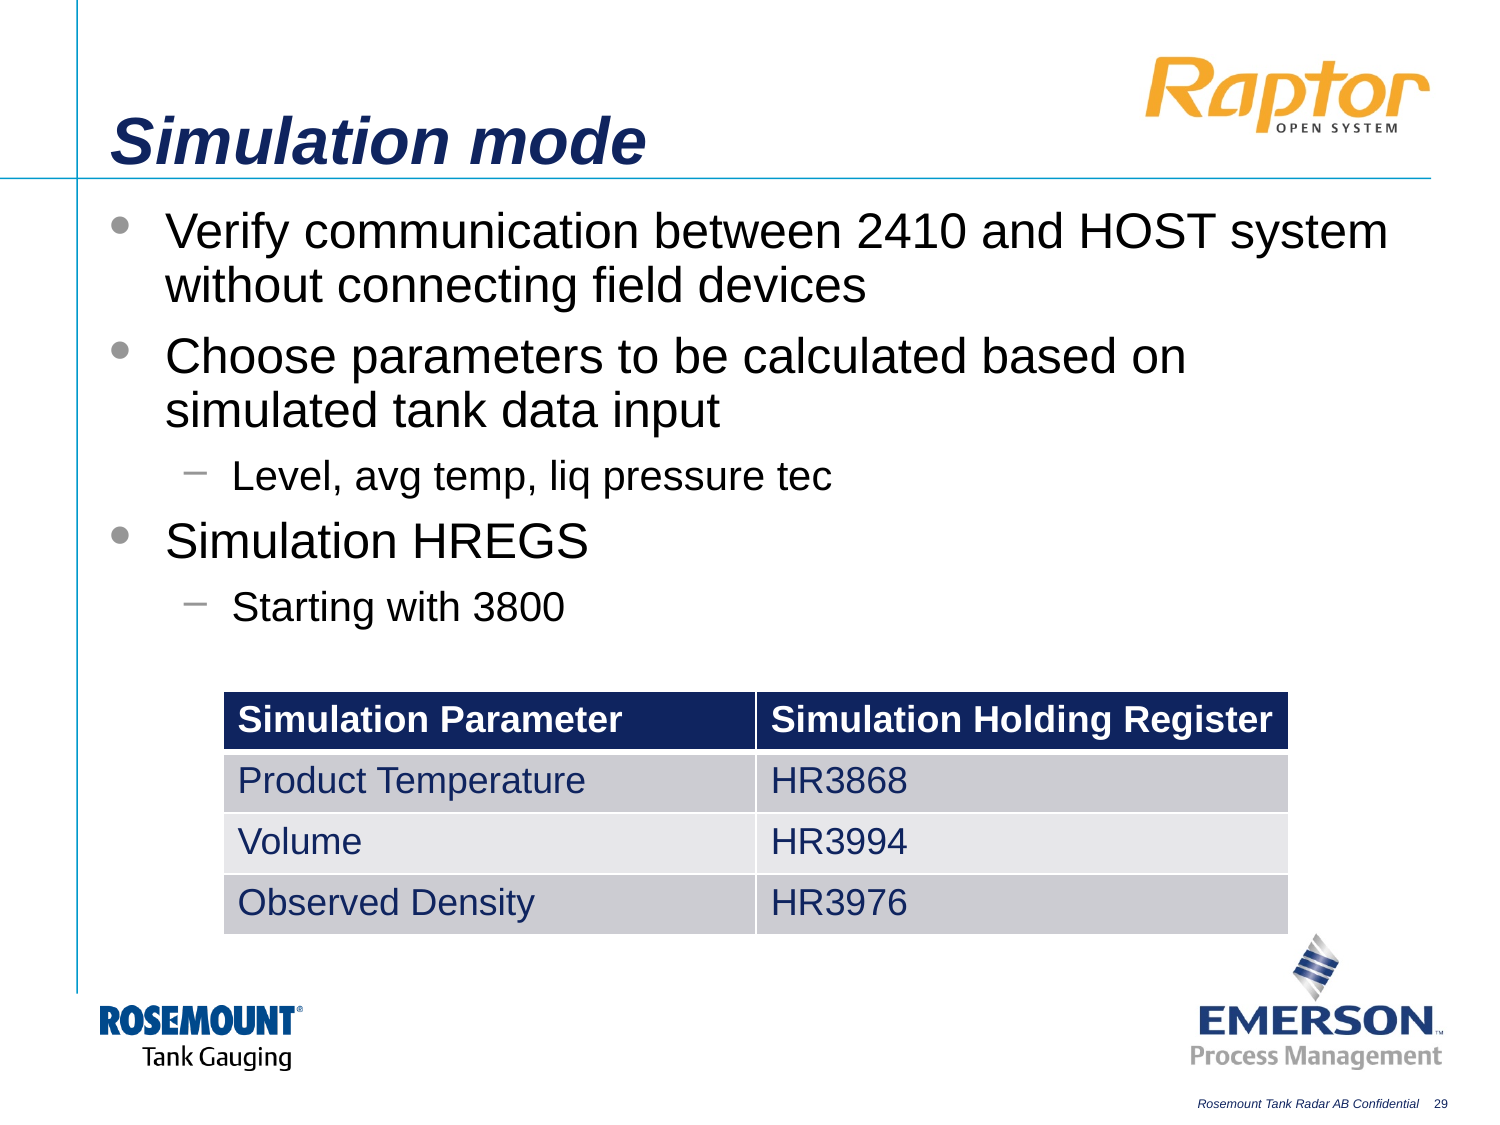

# Simulation mode
Verify communication between 2410 and HOST system without connecting field devices
Choose parameters to be calculated based on simulated tank data input
Level, avg temp, liq pressure tec
Simulation HREGS
Starting with 3800

| Simulation Parameter | Simulation Holding Register |
| --- | --- |
| Product Temperature | HR3868 |
| Volume | HR3994 |
| Observed Density | HR3976 |
29